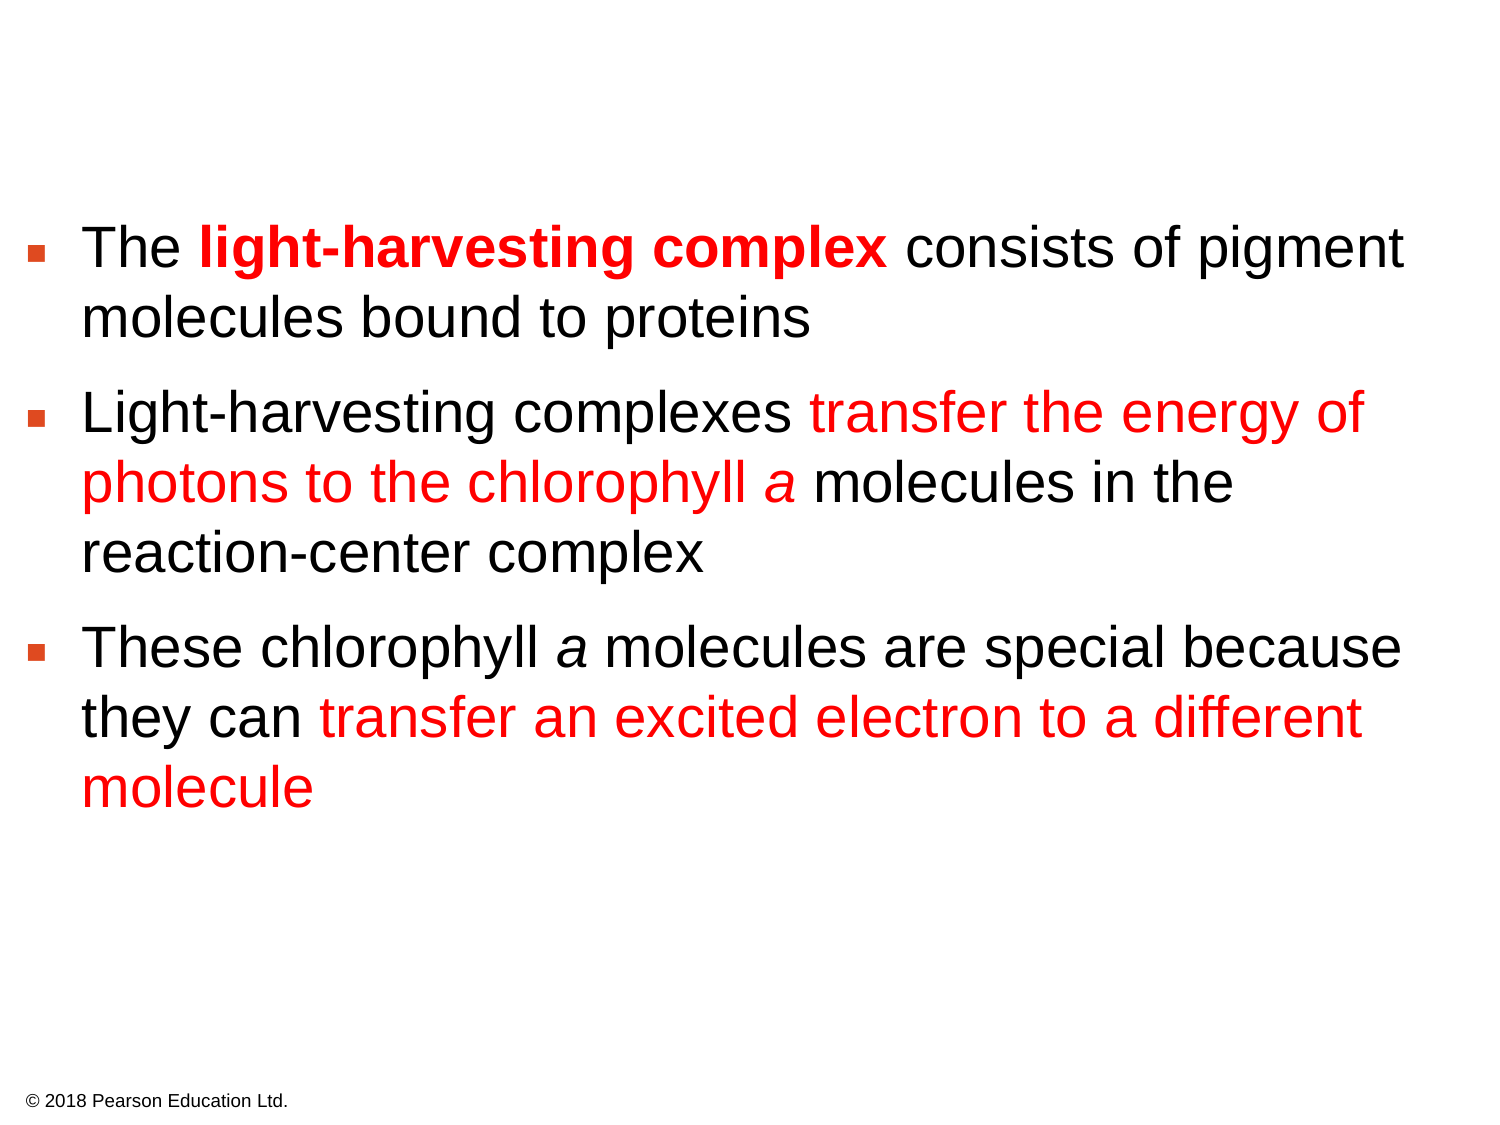

The light-harvesting complex consists of pigment molecules bound to proteins
Light-harvesting complexes transfer the energy of photons to the chlorophyll a molecules in the reaction-center complex
These chlorophyll a molecules are special because they can transfer an excited electron to a different molecule
© 2018 Pearson Education Ltd.